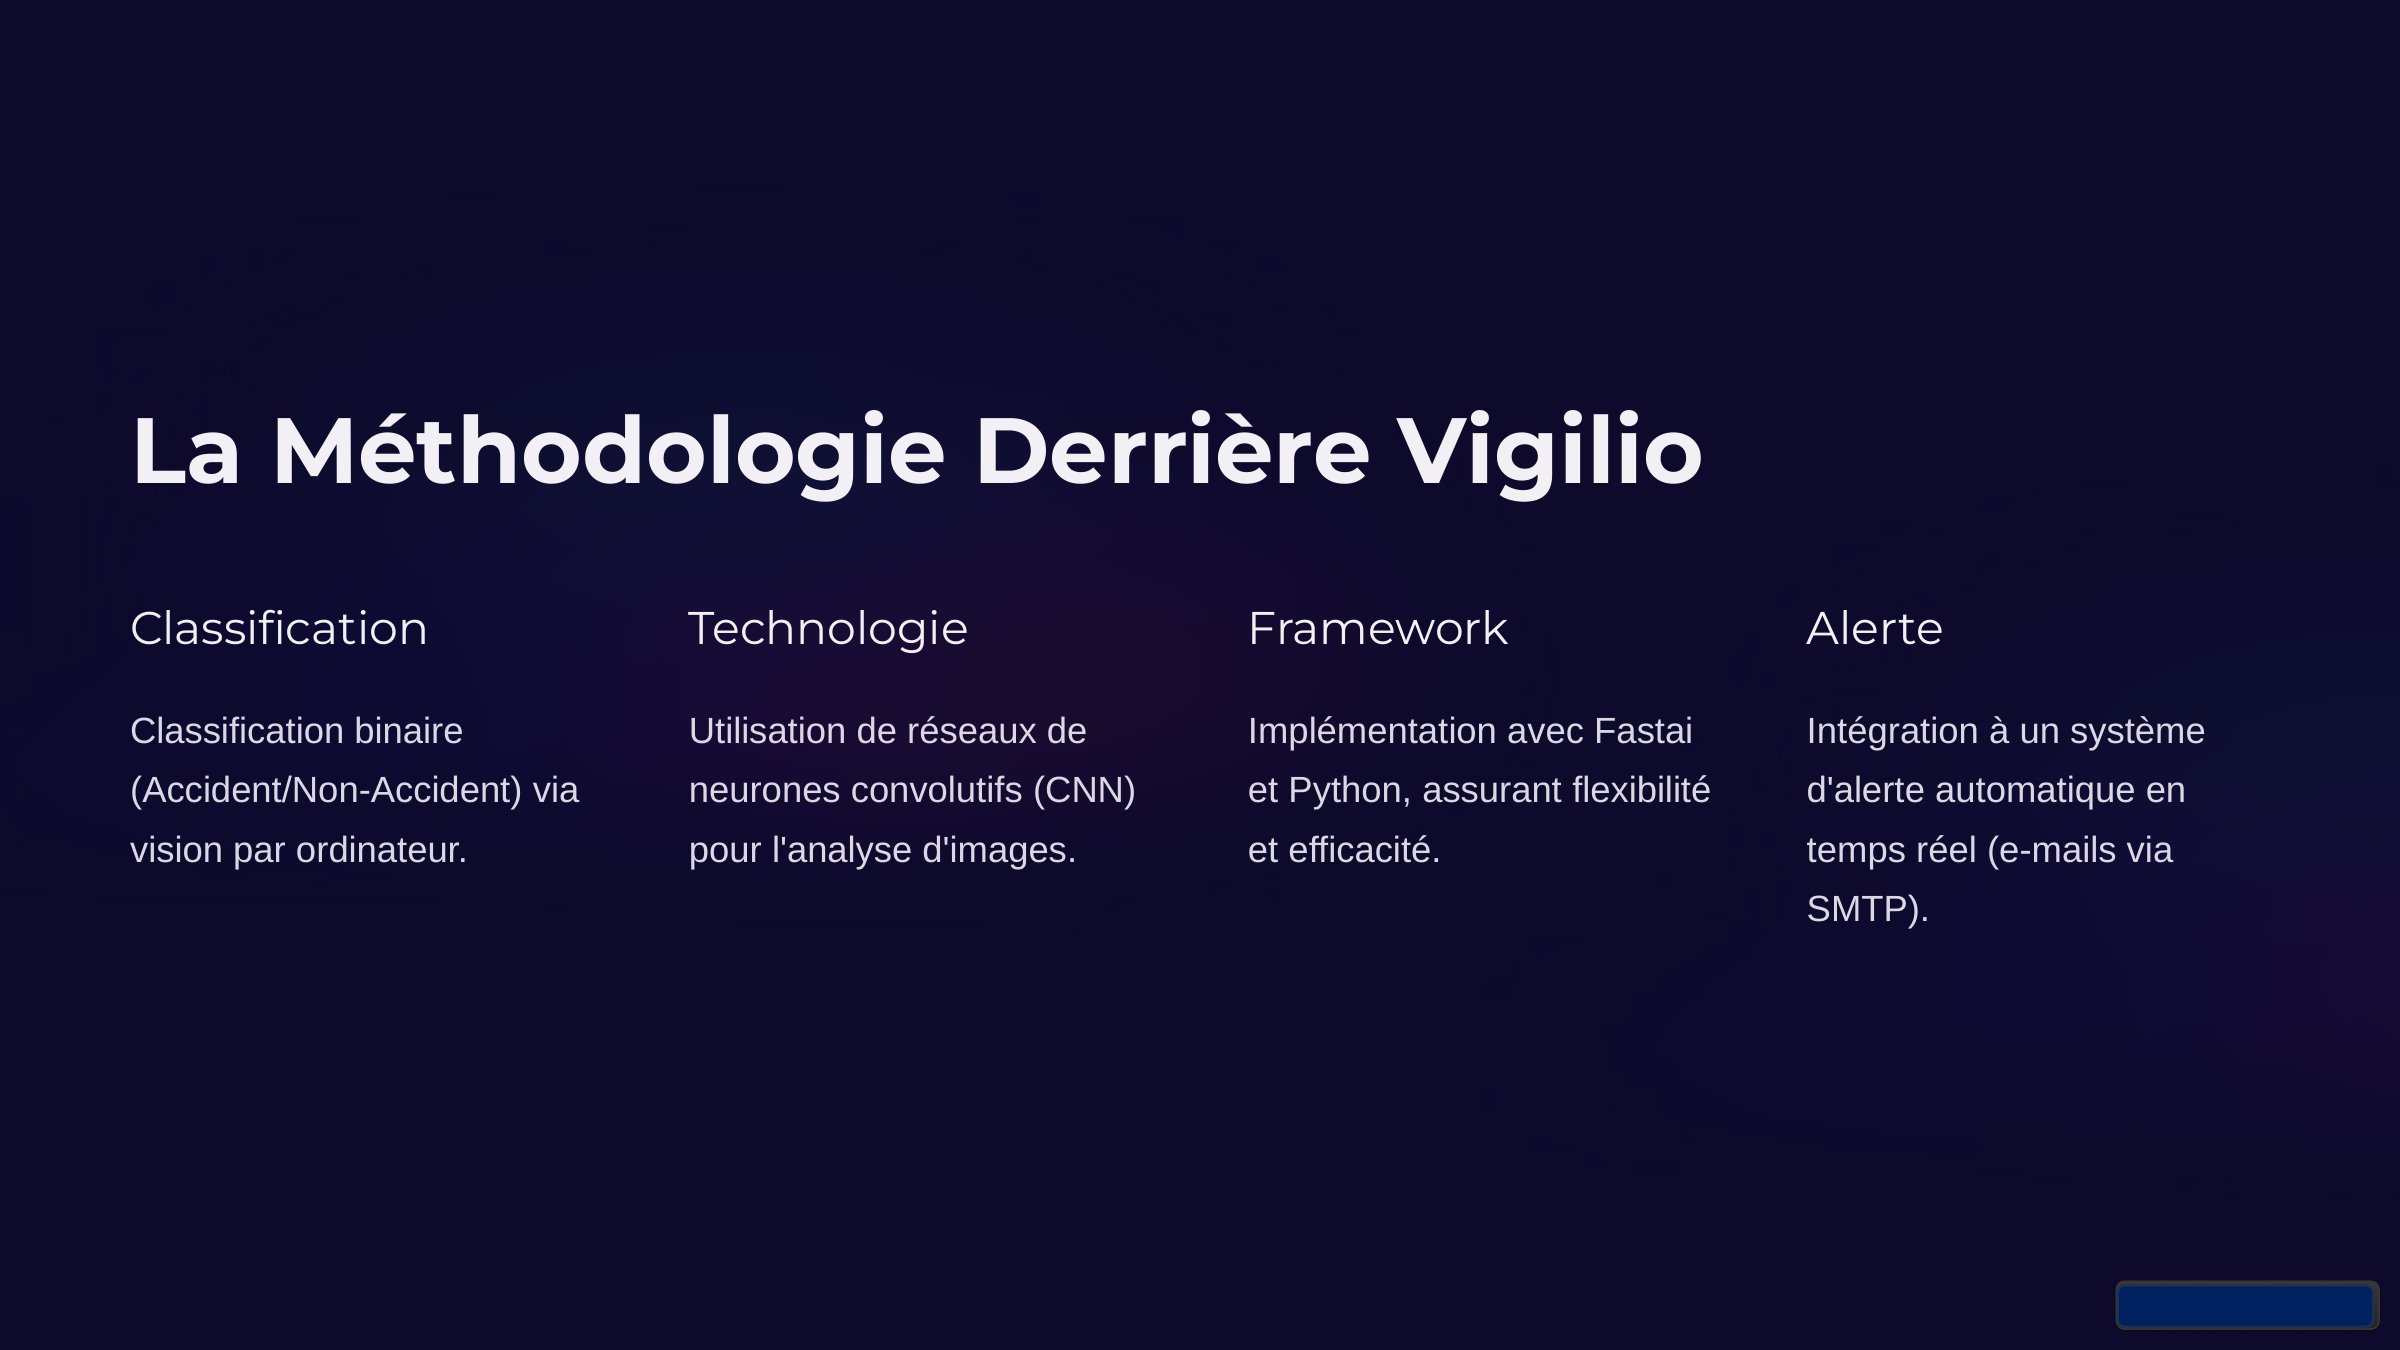

La Méthodologie Derrière Vigilio
Classification
Technologie
Framework
Alerte
Classification binaire (Accident/Non-Accident) via vision par ordinateur.
Utilisation de réseaux de neurones convolutifs (CNN) pour l'analyse d'images.
Implémentation avec Fastai et Python, assurant flexibilité et efficacité.
Intégration à un système d'alerte automatique en temps réel (e-mails via SMTP).